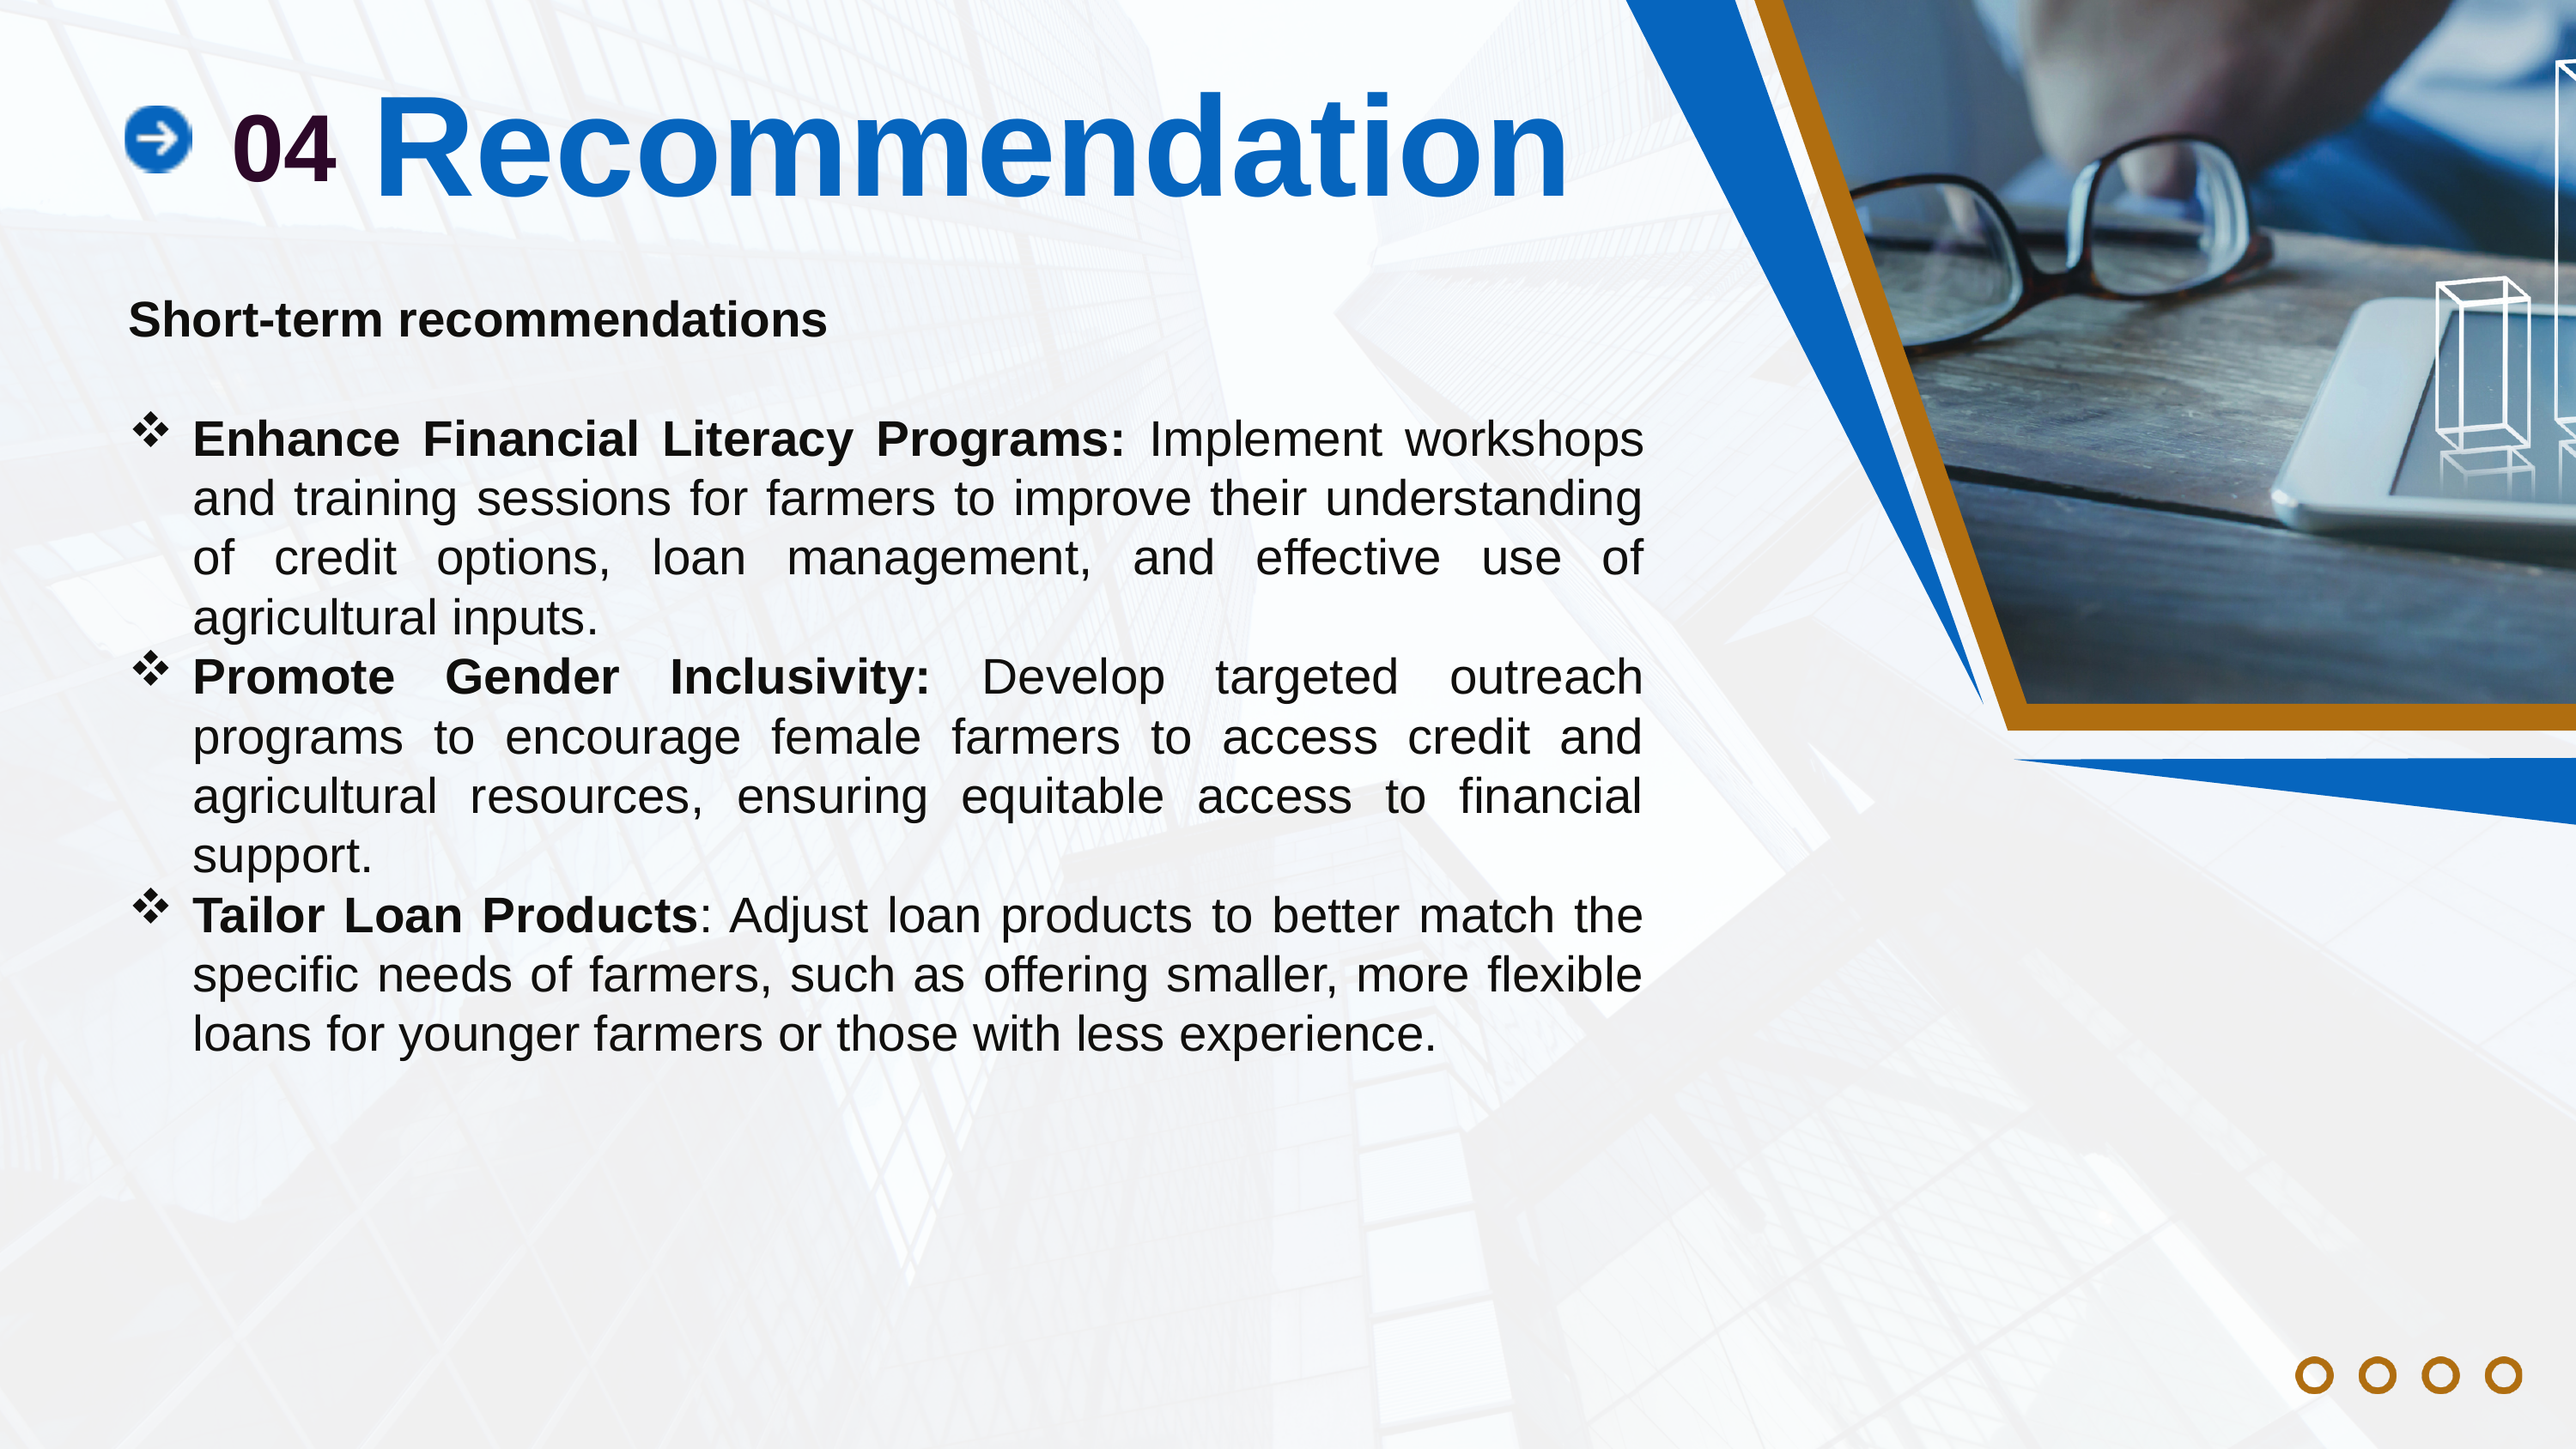

Recommendation
04

Short-term recommendations

Enhance Financial Literacy Programs: Implement workshops and training sessions for farmers to improve their understanding of credit options, loan management, and effective use of agricultural inputs.
Promote Gender Inclusivity: Develop targeted outreach programs to encourage female farmers to access credit and agricultural resources, ensuring equitable access to financial support.
Tailor Loan Products: Adjust loan products to better match the specific needs of farmers, such as offering smaller, more flexible loans for younger farmers or those with less experience.